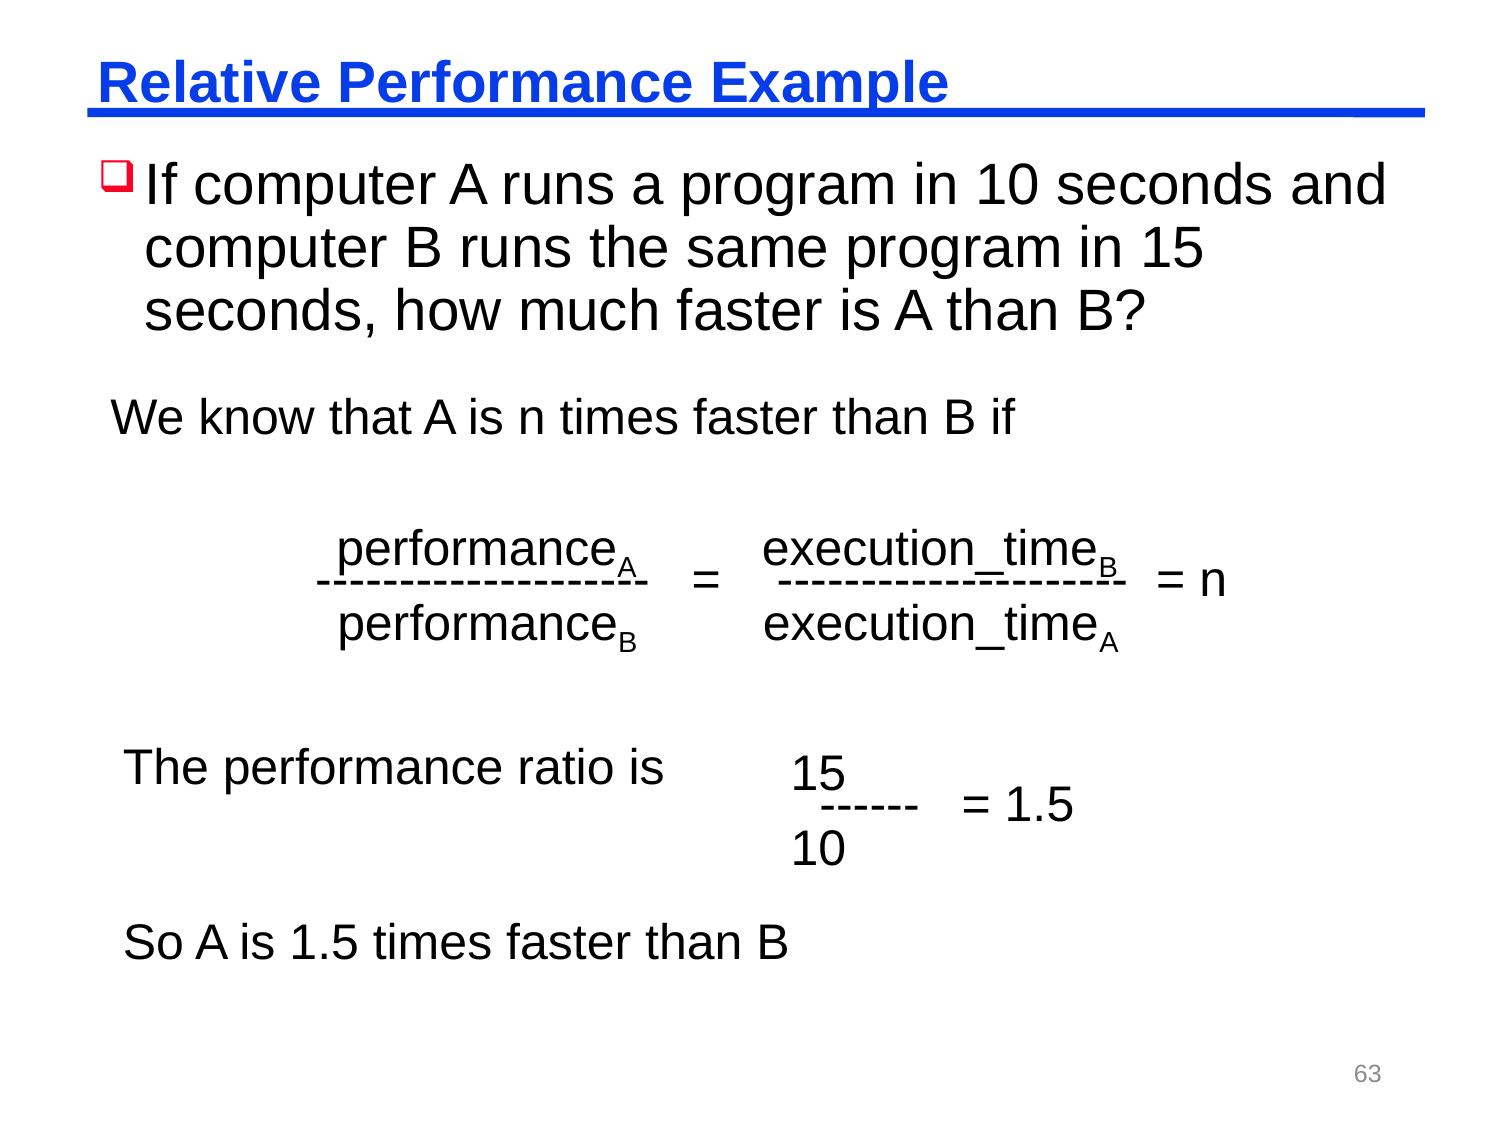

# Relative Performance Example
If computer A runs a program in 10 seconds and computer B runs the same program in 15 seconds, how much faster is A than B?
We know that A is n times faster than B if
performanceA         execution_timeB
    --------------------   =    ---------------------  = n
performanceB         execution_timeA
The performance ratio is
15
         ------   = 1.5
10
So A is 1.5 times faster than B
63